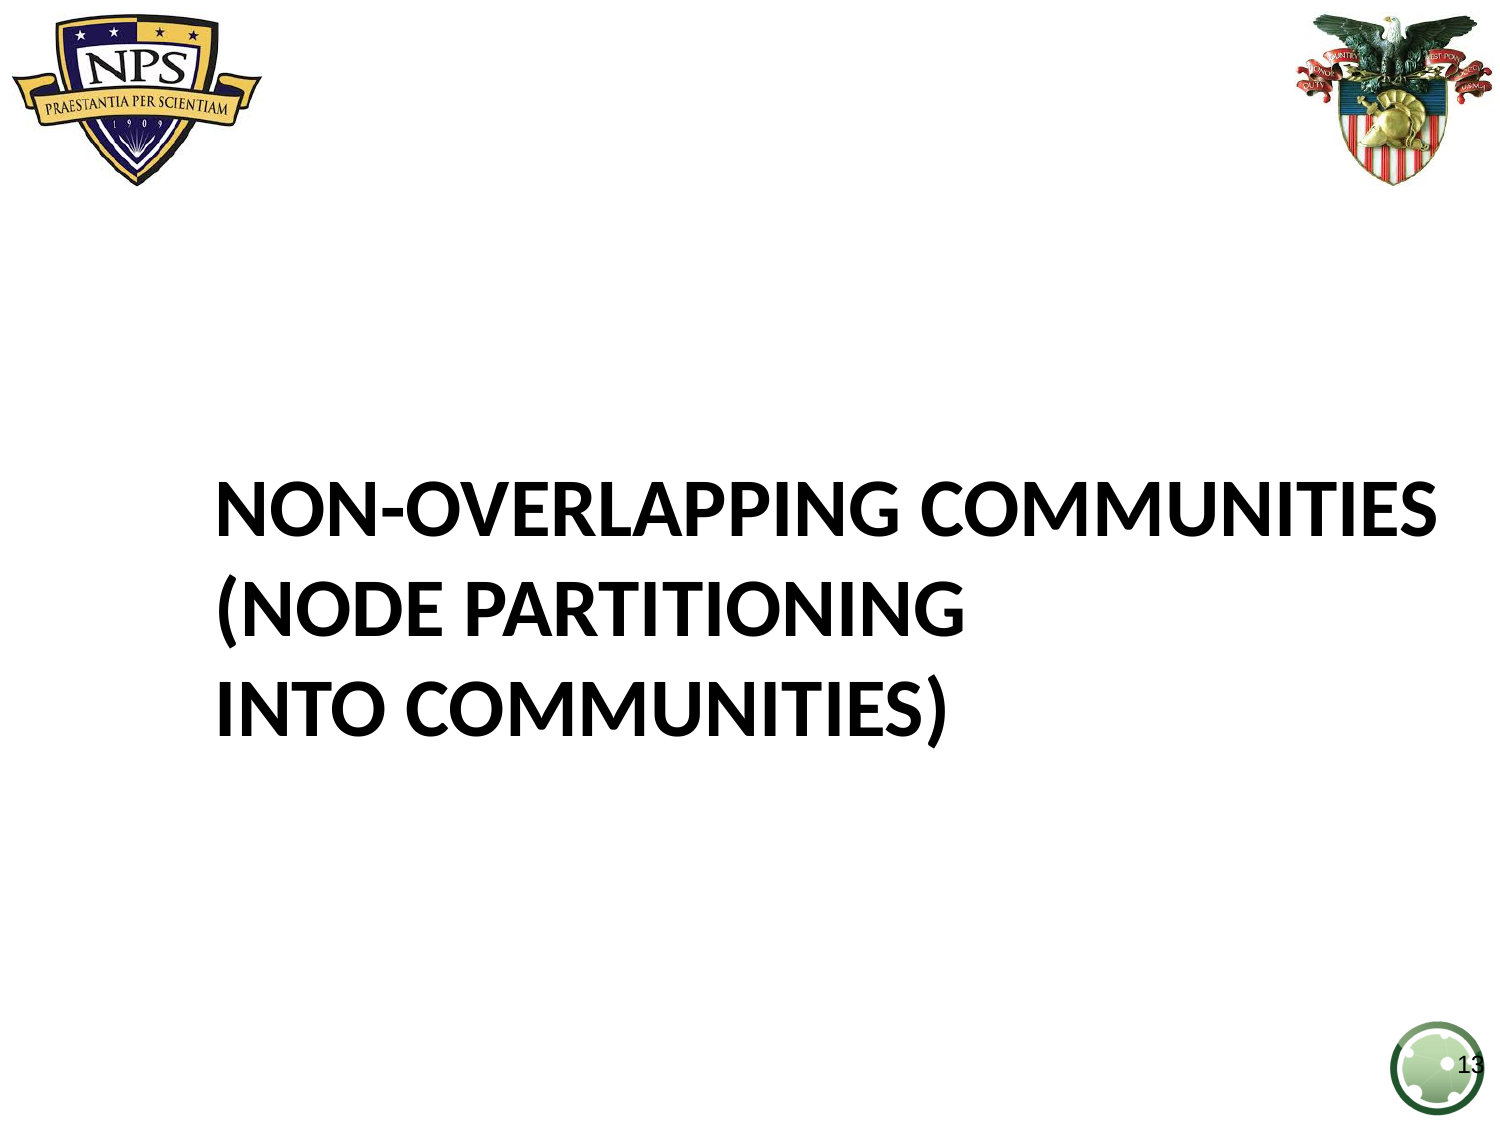

# Non-overlapping communities (node partitioning into communities)
13